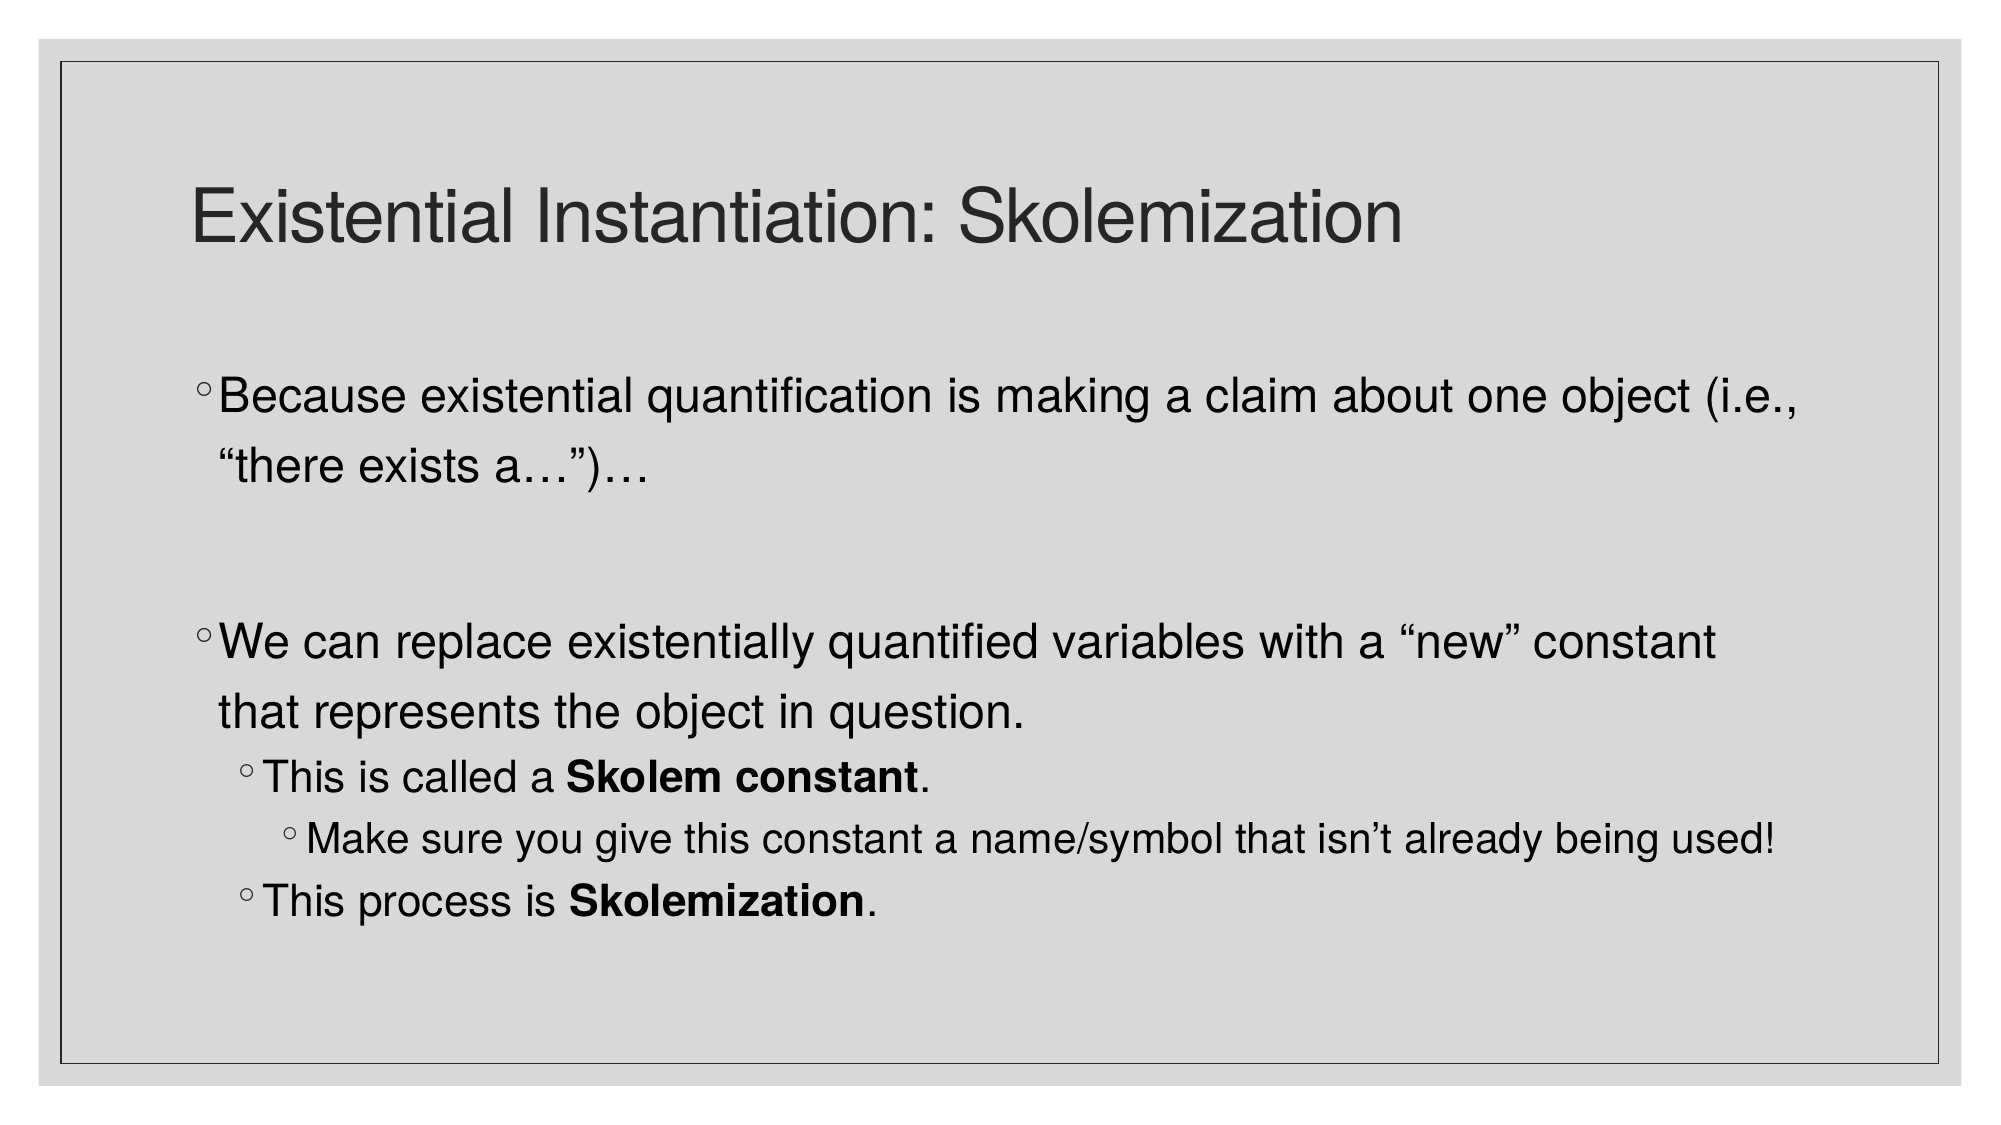

# Existential Instantiation: Skolemization
Because existential quantification is making a claim about one object (i.e., “there exists a…”)…

We can replace existentially quantified variables with a “new” constant that represents the object in question.
This is called a Skolem constant.
Make sure you give this constant a name/symbol that isn’t already being used!
This process is Skolemization.